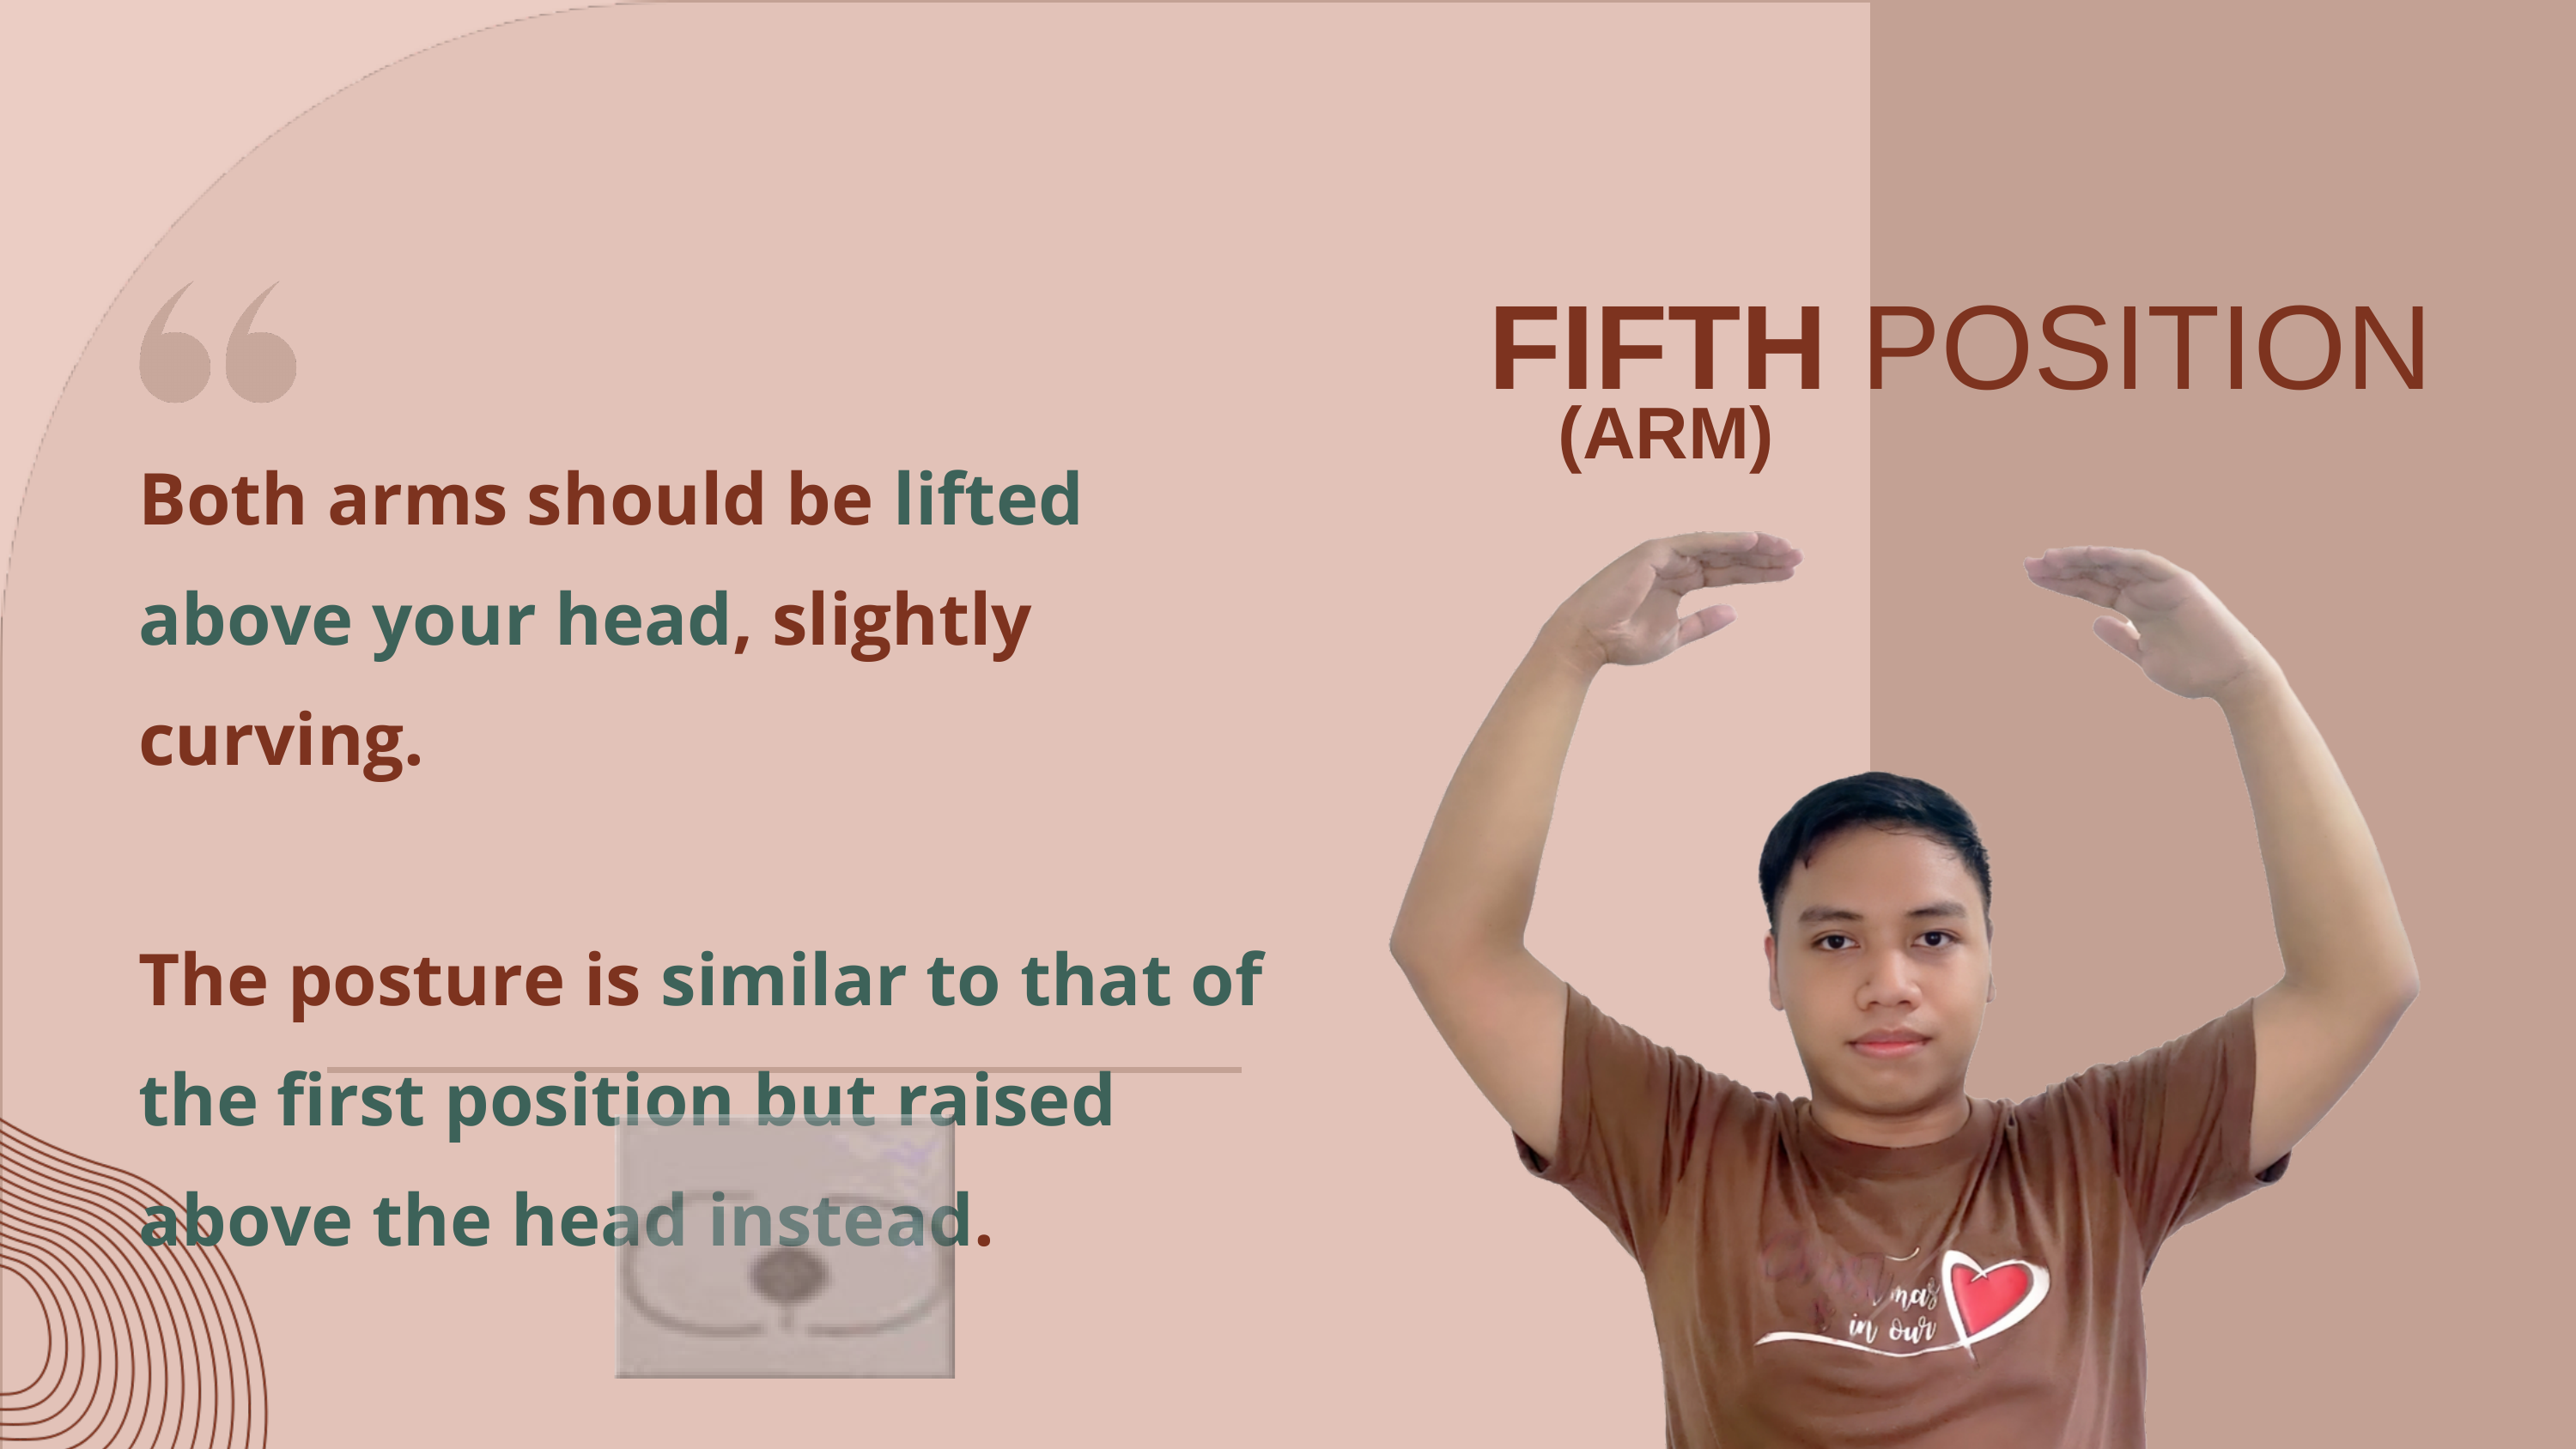

FIFTH POSITION

(ARM)
Both arms should be lifted above your head, slightly curving.

The posture is similar to that of the first position but raised above the head instead.